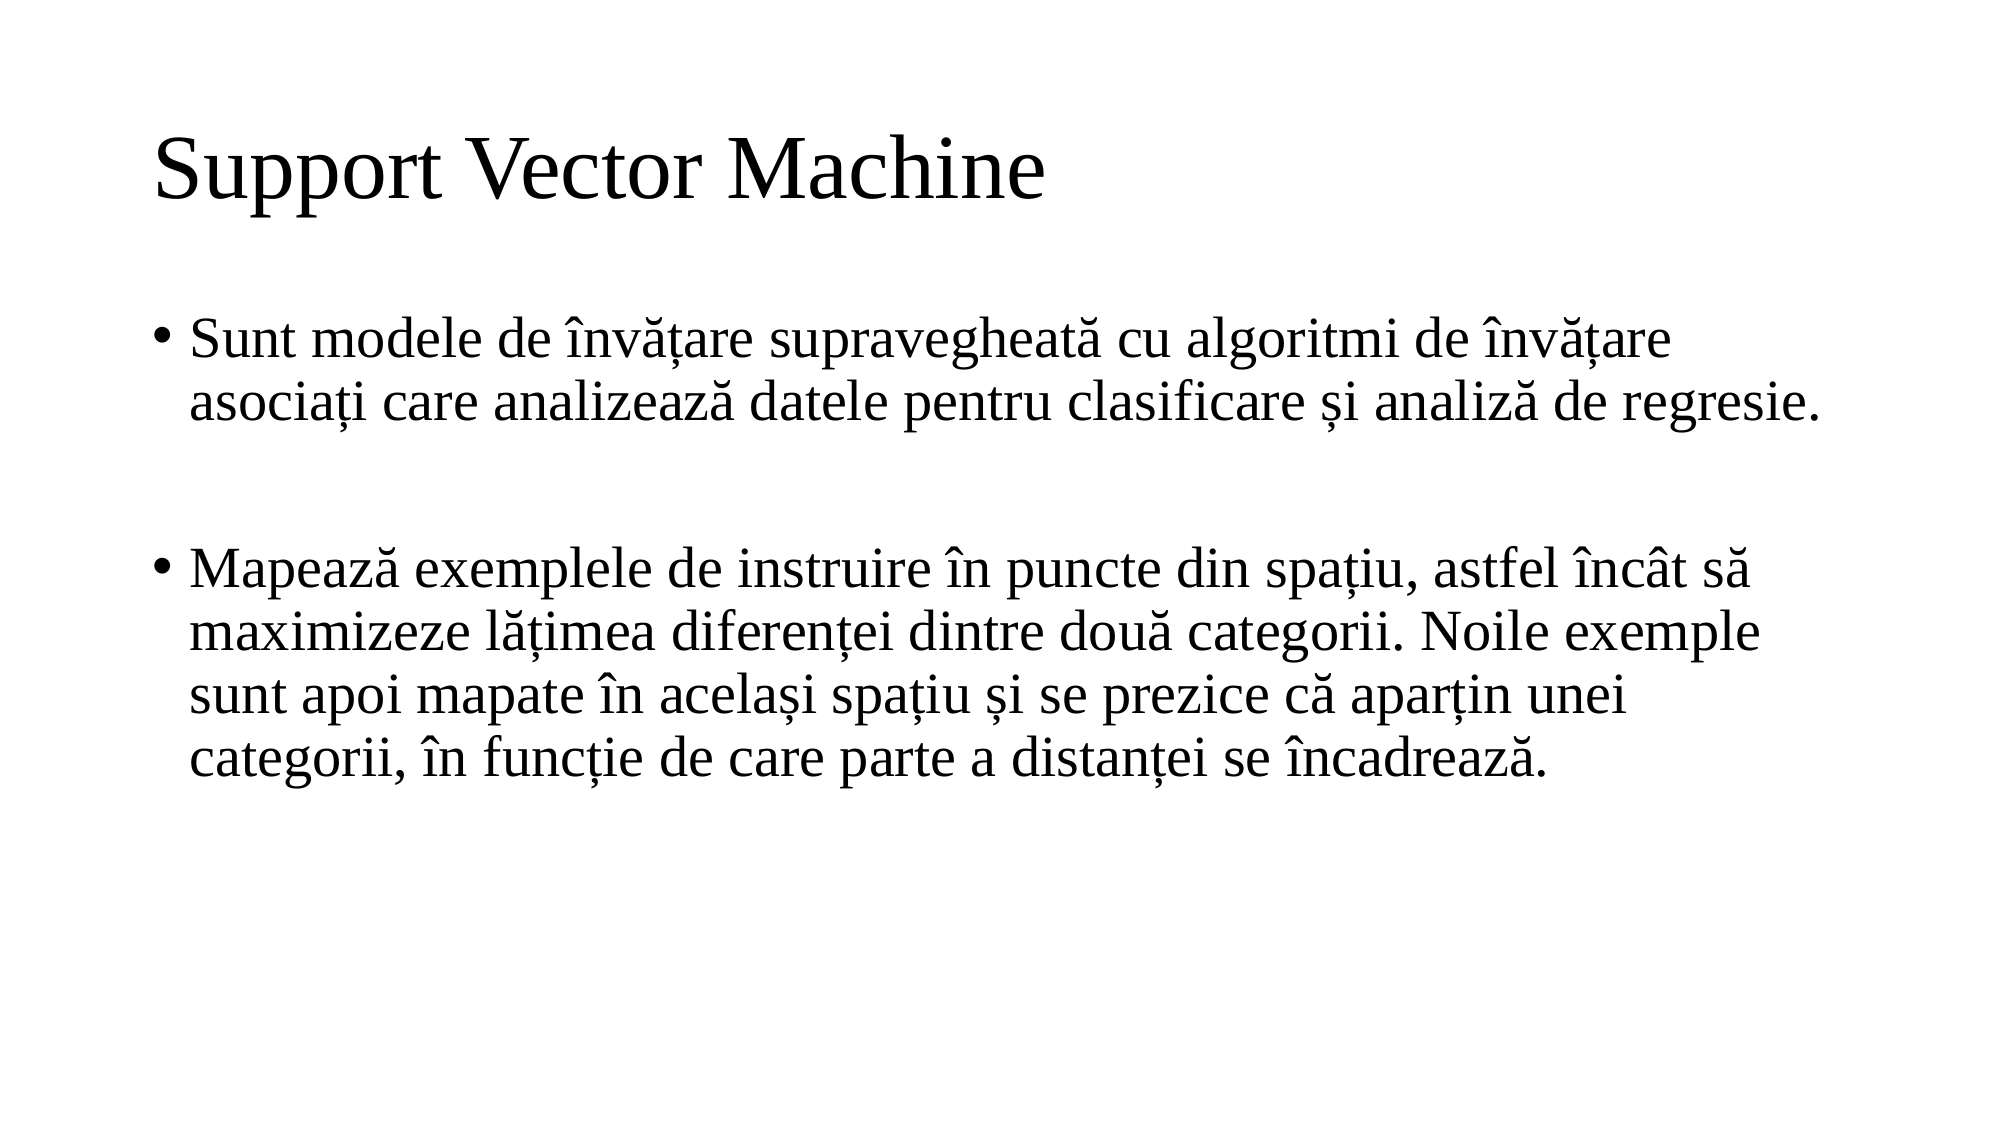

# Support Vector Machine
Sunt modele de învățare supravegheată cu algoritmi de învățare asociați care analizează datele pentru clasificare și analiză de regresie.

Mapează exemplele de instruire în puncte din spațiu, astfel încât să maximizeze lățimea diferenței dintre două categorii. Noile exemple sunt apoi mapate în același spațiu și se prezice că aparțin unei categorii, în funcție de care parte a distanței se încadrează.